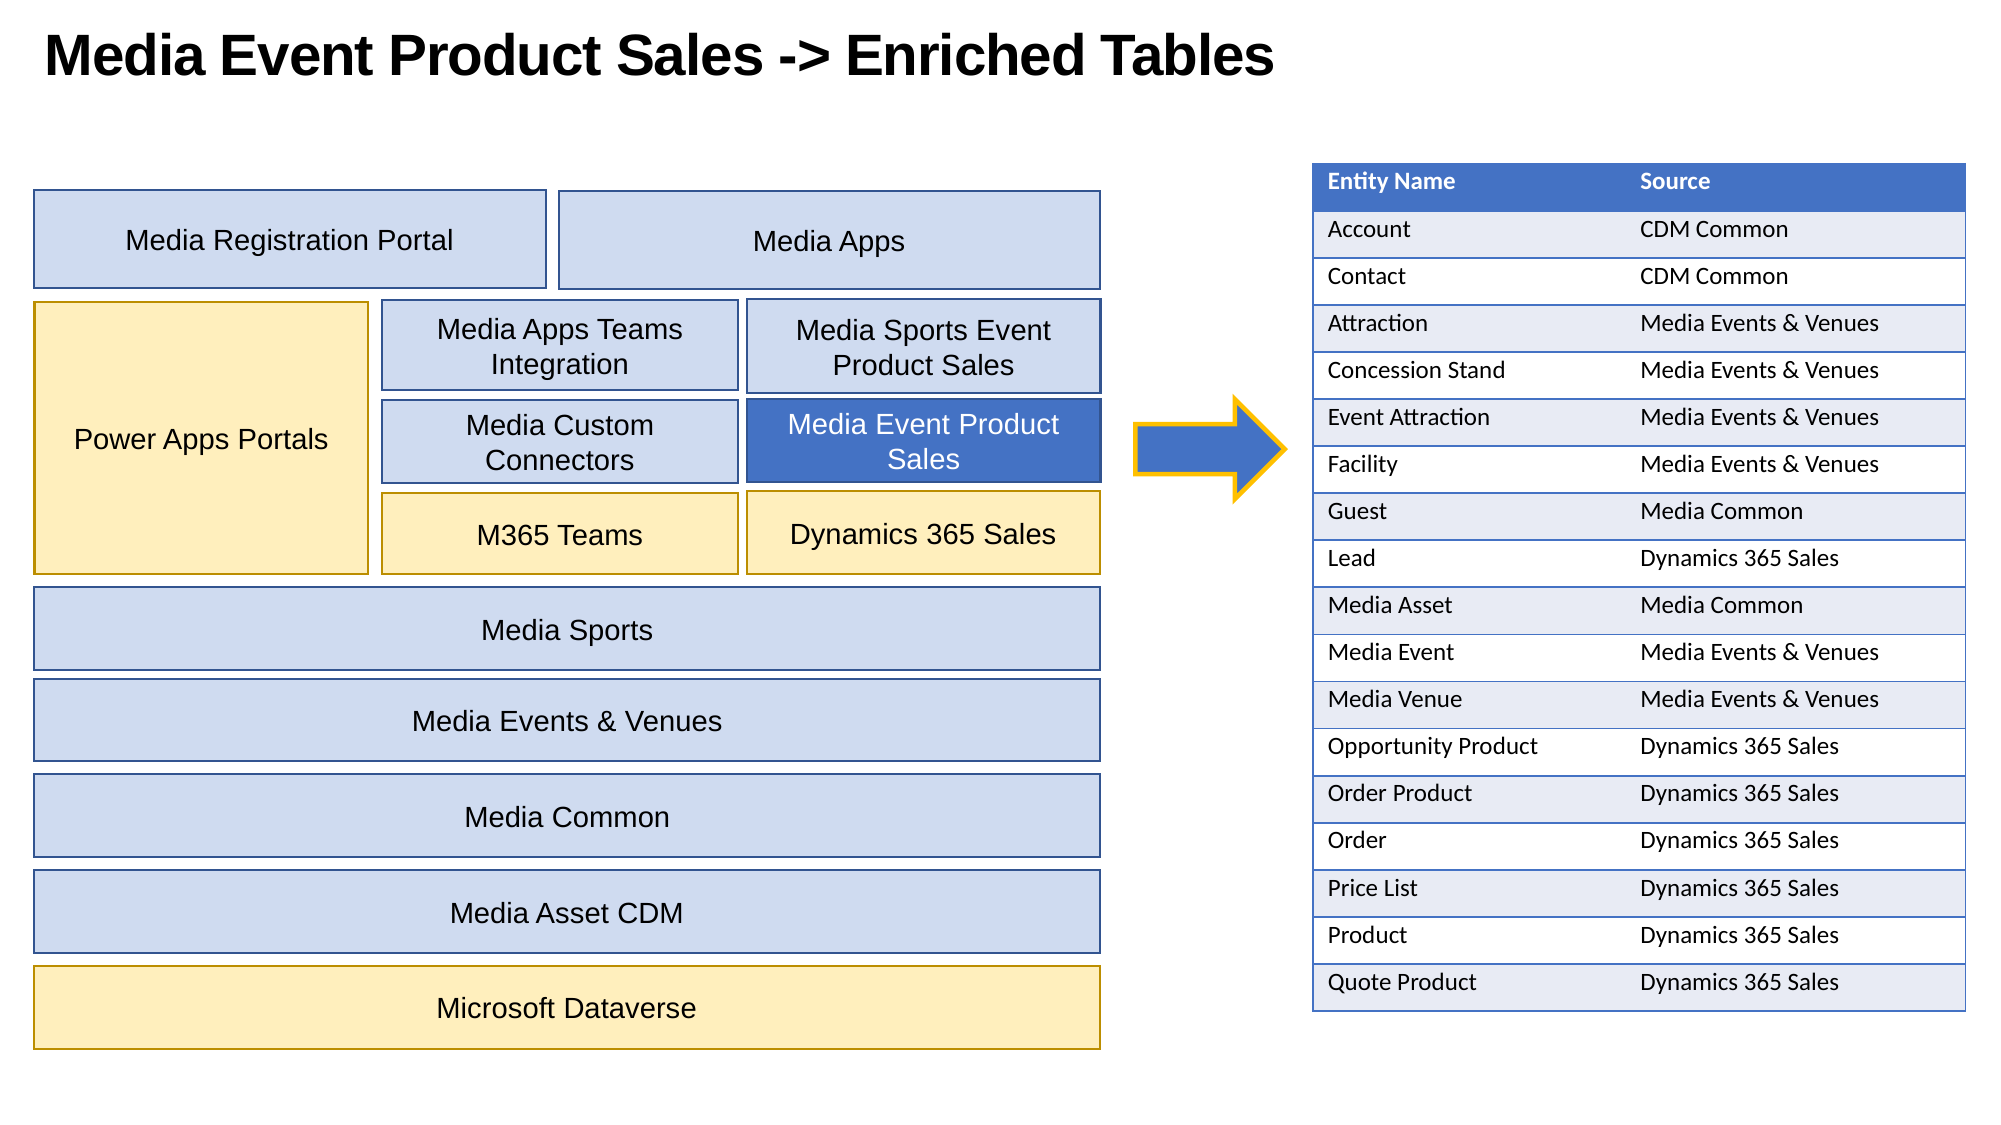

Media Event Product Sales -> Enriched Tables
| Entity Name | Source |
| --- | --- |
| Account | CDM Common |
| Contact | CDM Common |
| Attraction | Media Events & Venues |
| Concession Stand | Media Events & Venues |
| Event Attraction | Media Events & Venues |
| Facility | Media Events & Venues |
| Guest | Media Common |
| Lead | Dynamics 365 Sales |
| Media Asset | Media Common |
| Media Event | Media Events & Venues |
| Media Venue | Media Events & Venues |
| Opportunity Product | Dynamics 365 Sales |
| Order Product | Dynamics 365 Sales |
| Order | Dynamics 365 Sales |
| Price List | Dynamics 365 Sales |
| Product | Dynamics 365 Sales |
| Quote Product | Dynamics 365 Sales |
Media Registration Portal

Media Apps

Media Sports Event Product Sales

Media Apps Teams Integration
Power Apps Portals
Media Event Product Sales

Media Custom Connectors

Dynamics 365 Sales
M365 Teams
Media Sports
Media Events & Venues
Media Common
Media Asset CDM
Microsoft Dataverse